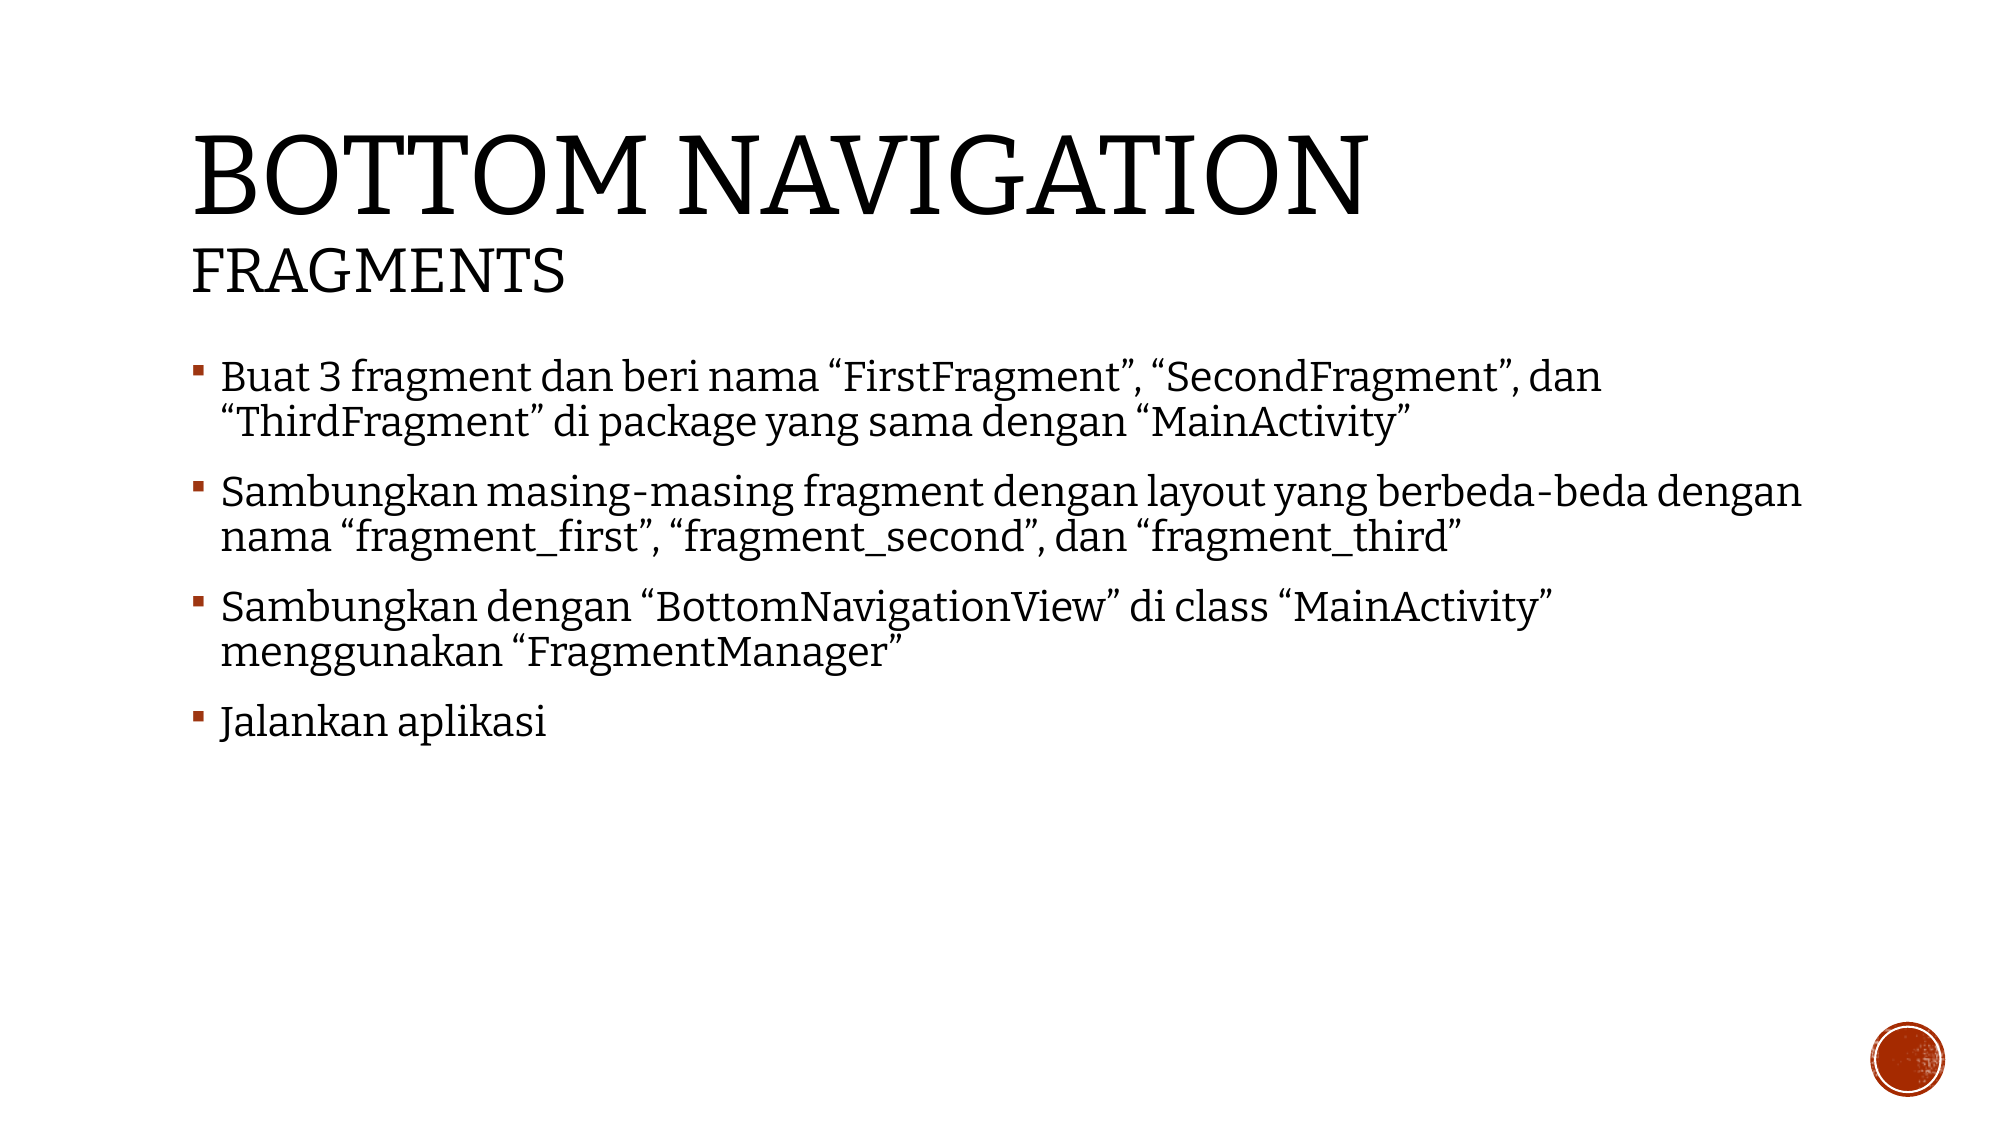

# Bottom Navigation Fragments
Buat 3 fragment dan beri nama “FirstFragment”, “SecondFragment”, dan “ThirdFragment” di package yang sama dengan “MainActivity”
Sambungkan masing-masing fragment dengan layout yang berbeda-beda dengan nama “fragment_first”, “fragment_second”, dan “fragment_third”
Sambungkan dengan “BottomNavigationView” di class “MainActivity” menggunakan “FragmentManager”
Jalankan aplikasi